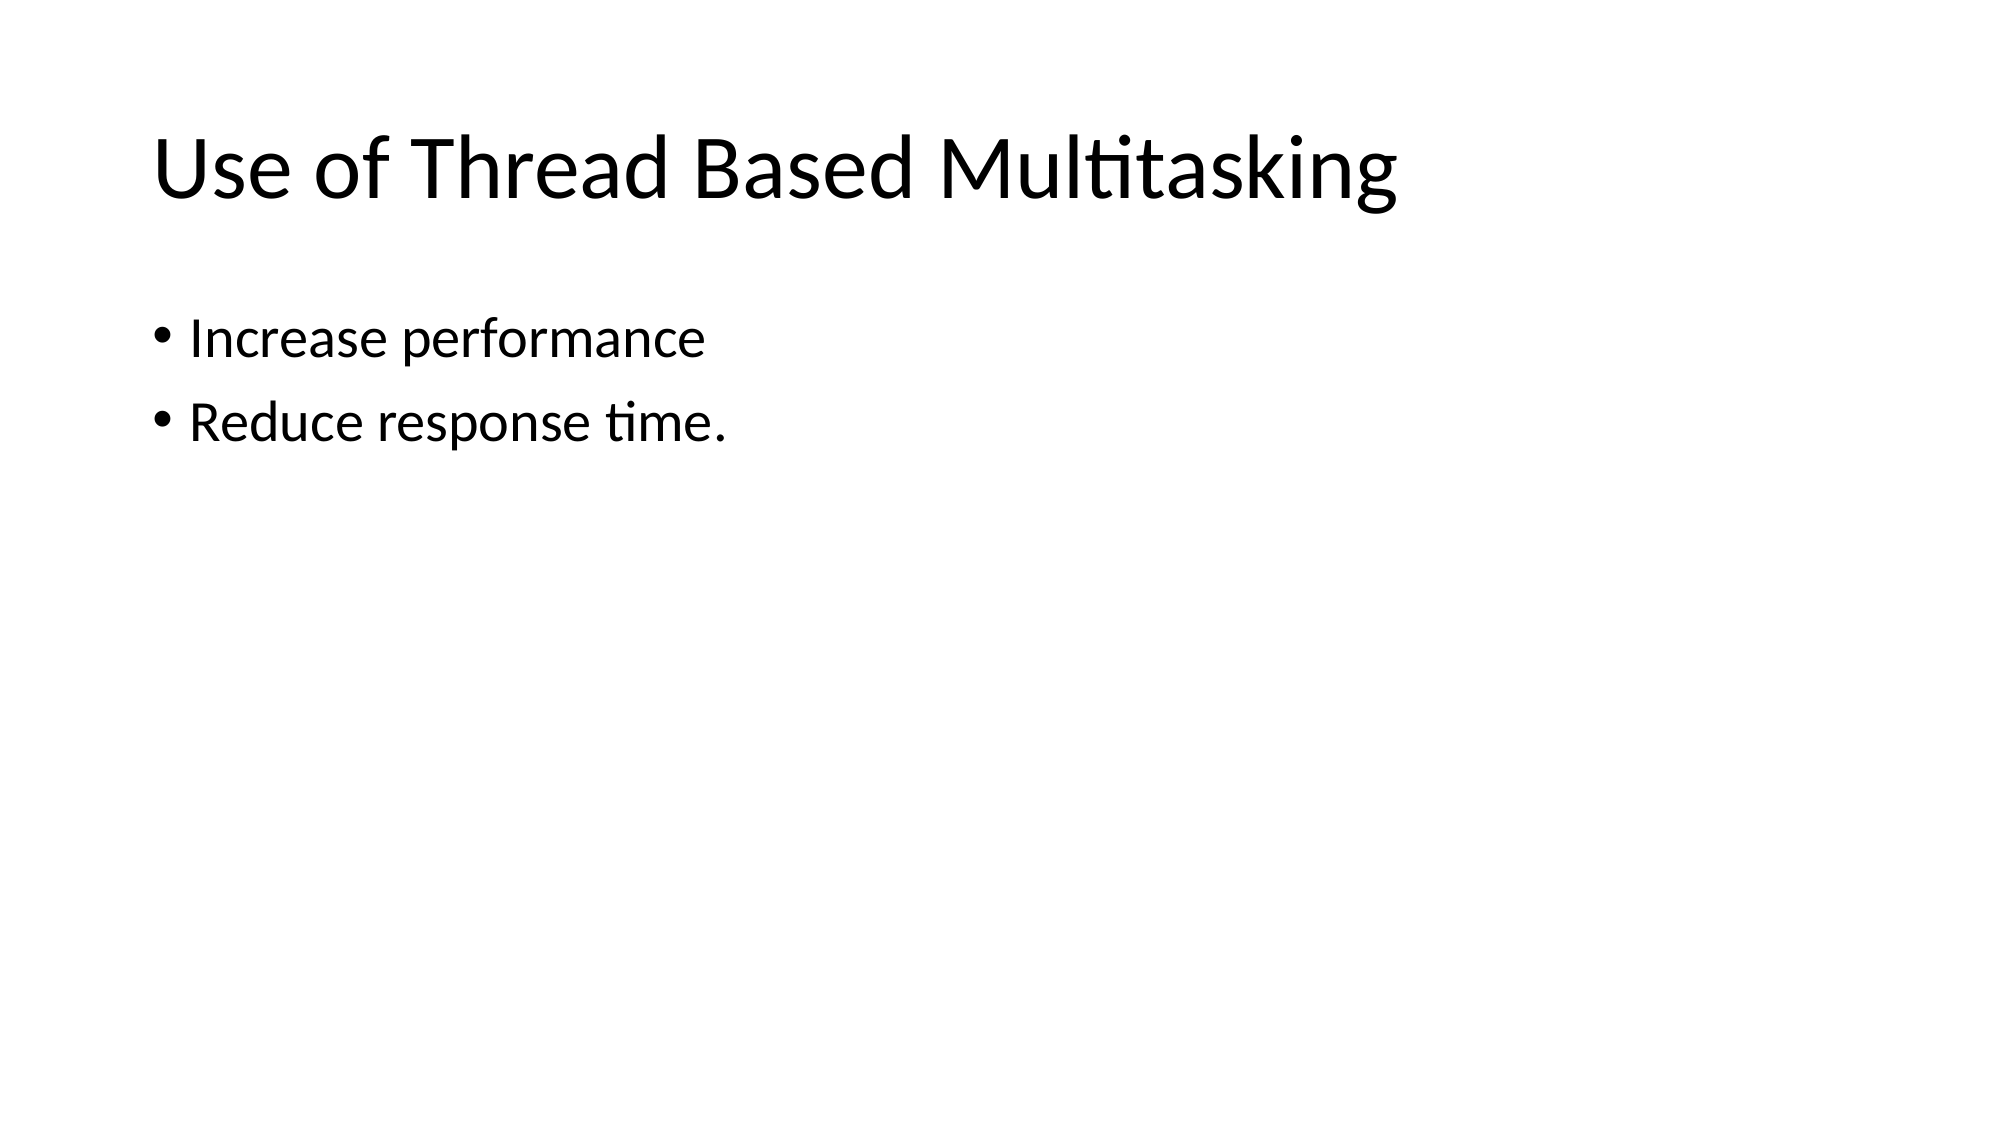

# Use of Thread Based Multitasking
Increase performance
Reduce response time.